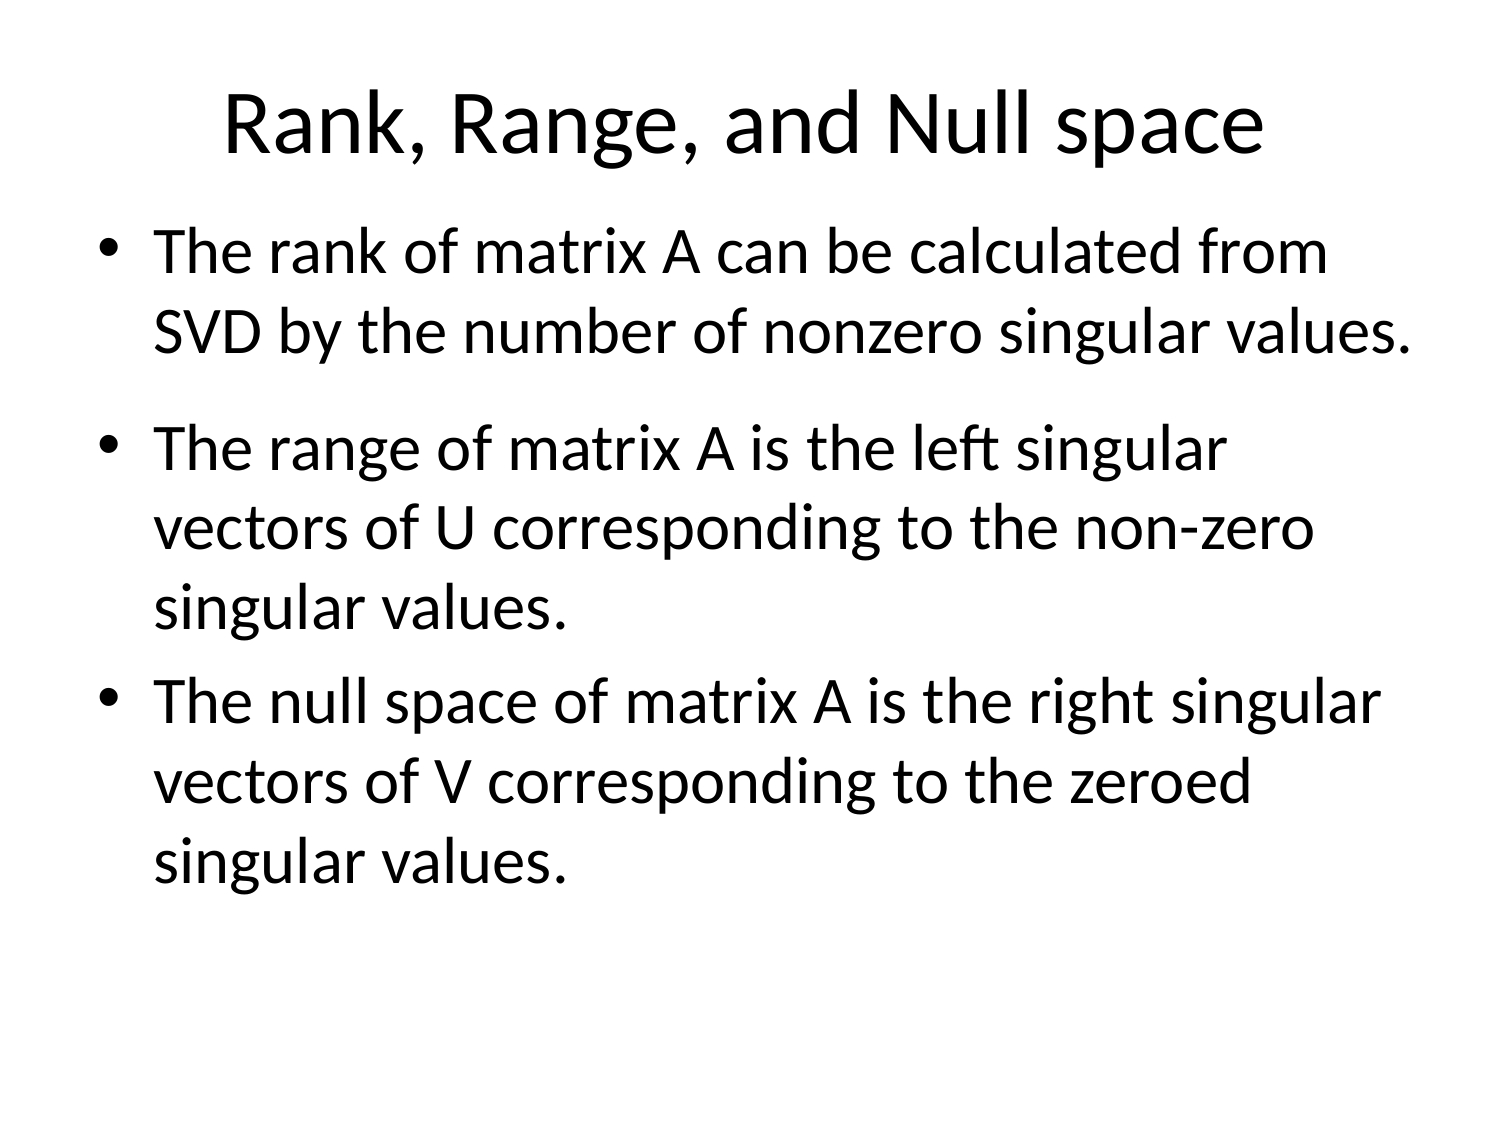

# Rank, Range, and Null space
The rank of matrix A can be calculated from SVD by the number of nonzero singular values.

The range of matrix A is the left singular vectors of U corresponding to the non-zero singular values.
The null space of matrix A is the right singular vectors of V corresponding to the zeroed singular values.